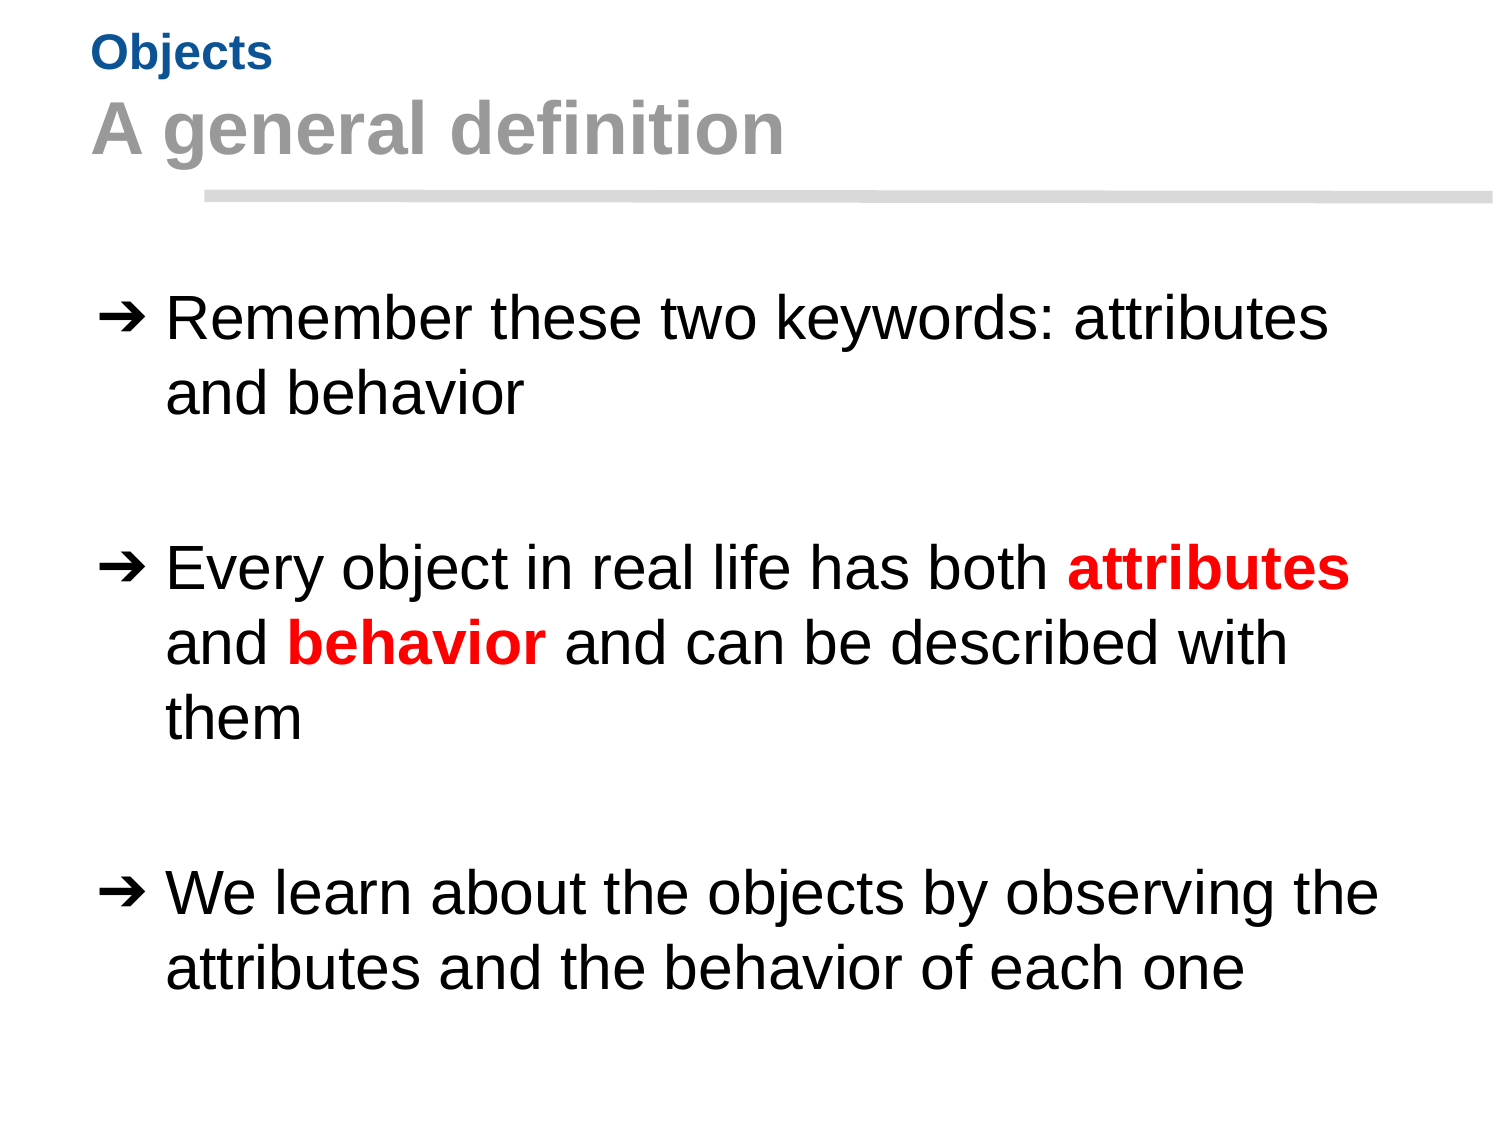

# Objects
A general definition
Remember these two keywords: attributes and behavior

Every object in real life has both attributes and behavior and can be described with them

We learn about the objects by observing the attributes and the behavior of each one